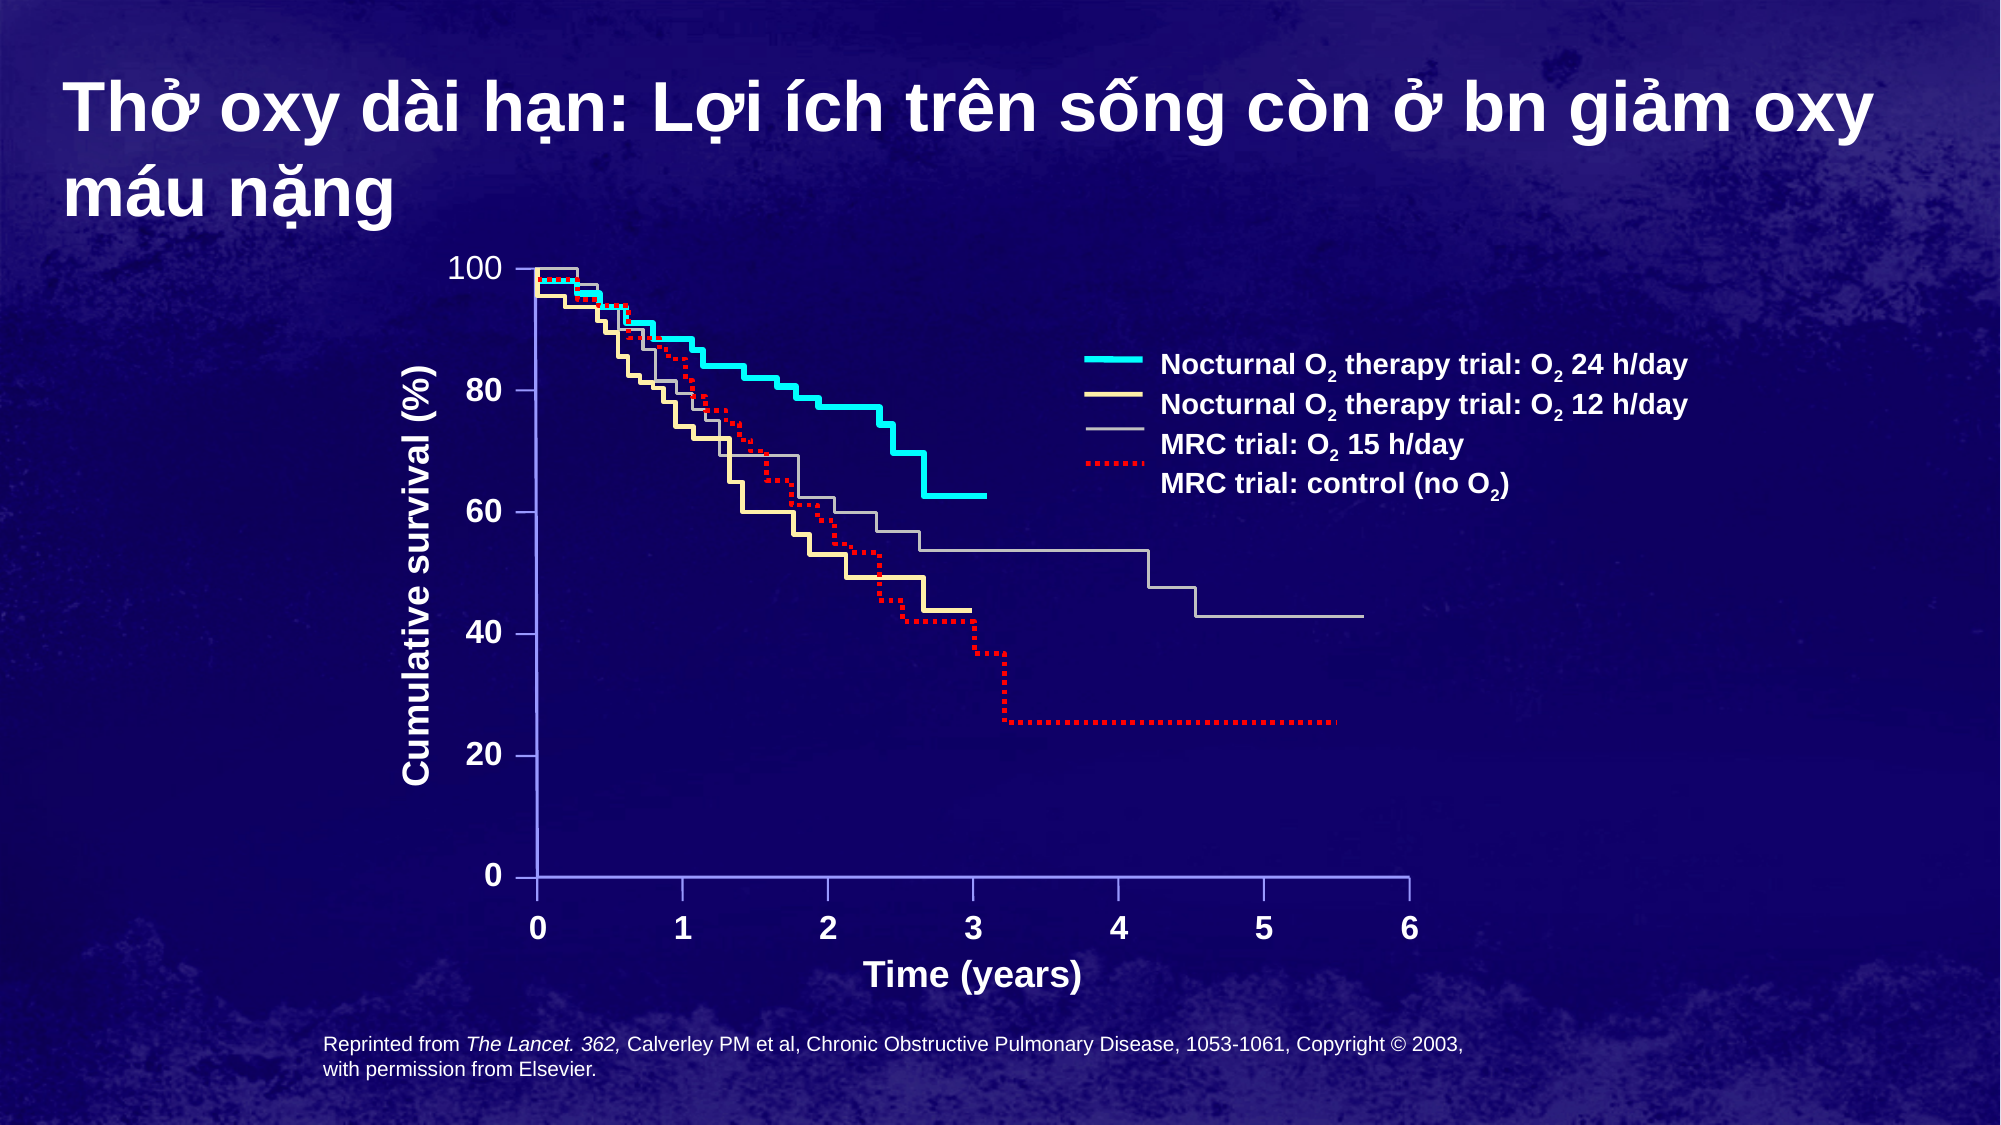

Thở oxy dài hạn: Lợi ích trên sống còn ở bn giảm oxy máu nặng
100

Nocturnal O2 therapy trial: O2 24 h/day
Nocturnal O2 therapy trial: O2 12 h/day
MRC trial: O2 15 h/day
MRC trial: control (no O2)

80

60
Cumulative survival (%)
40
20
0

0
1
2
3
4
5
6
Time (years)
Reprinted from The Lancet. 362, Calverley PM et al, Chronic Obstructive Pulmonary Disease, 1053-1061, Copyright © 2003, with permission from Elsevier.